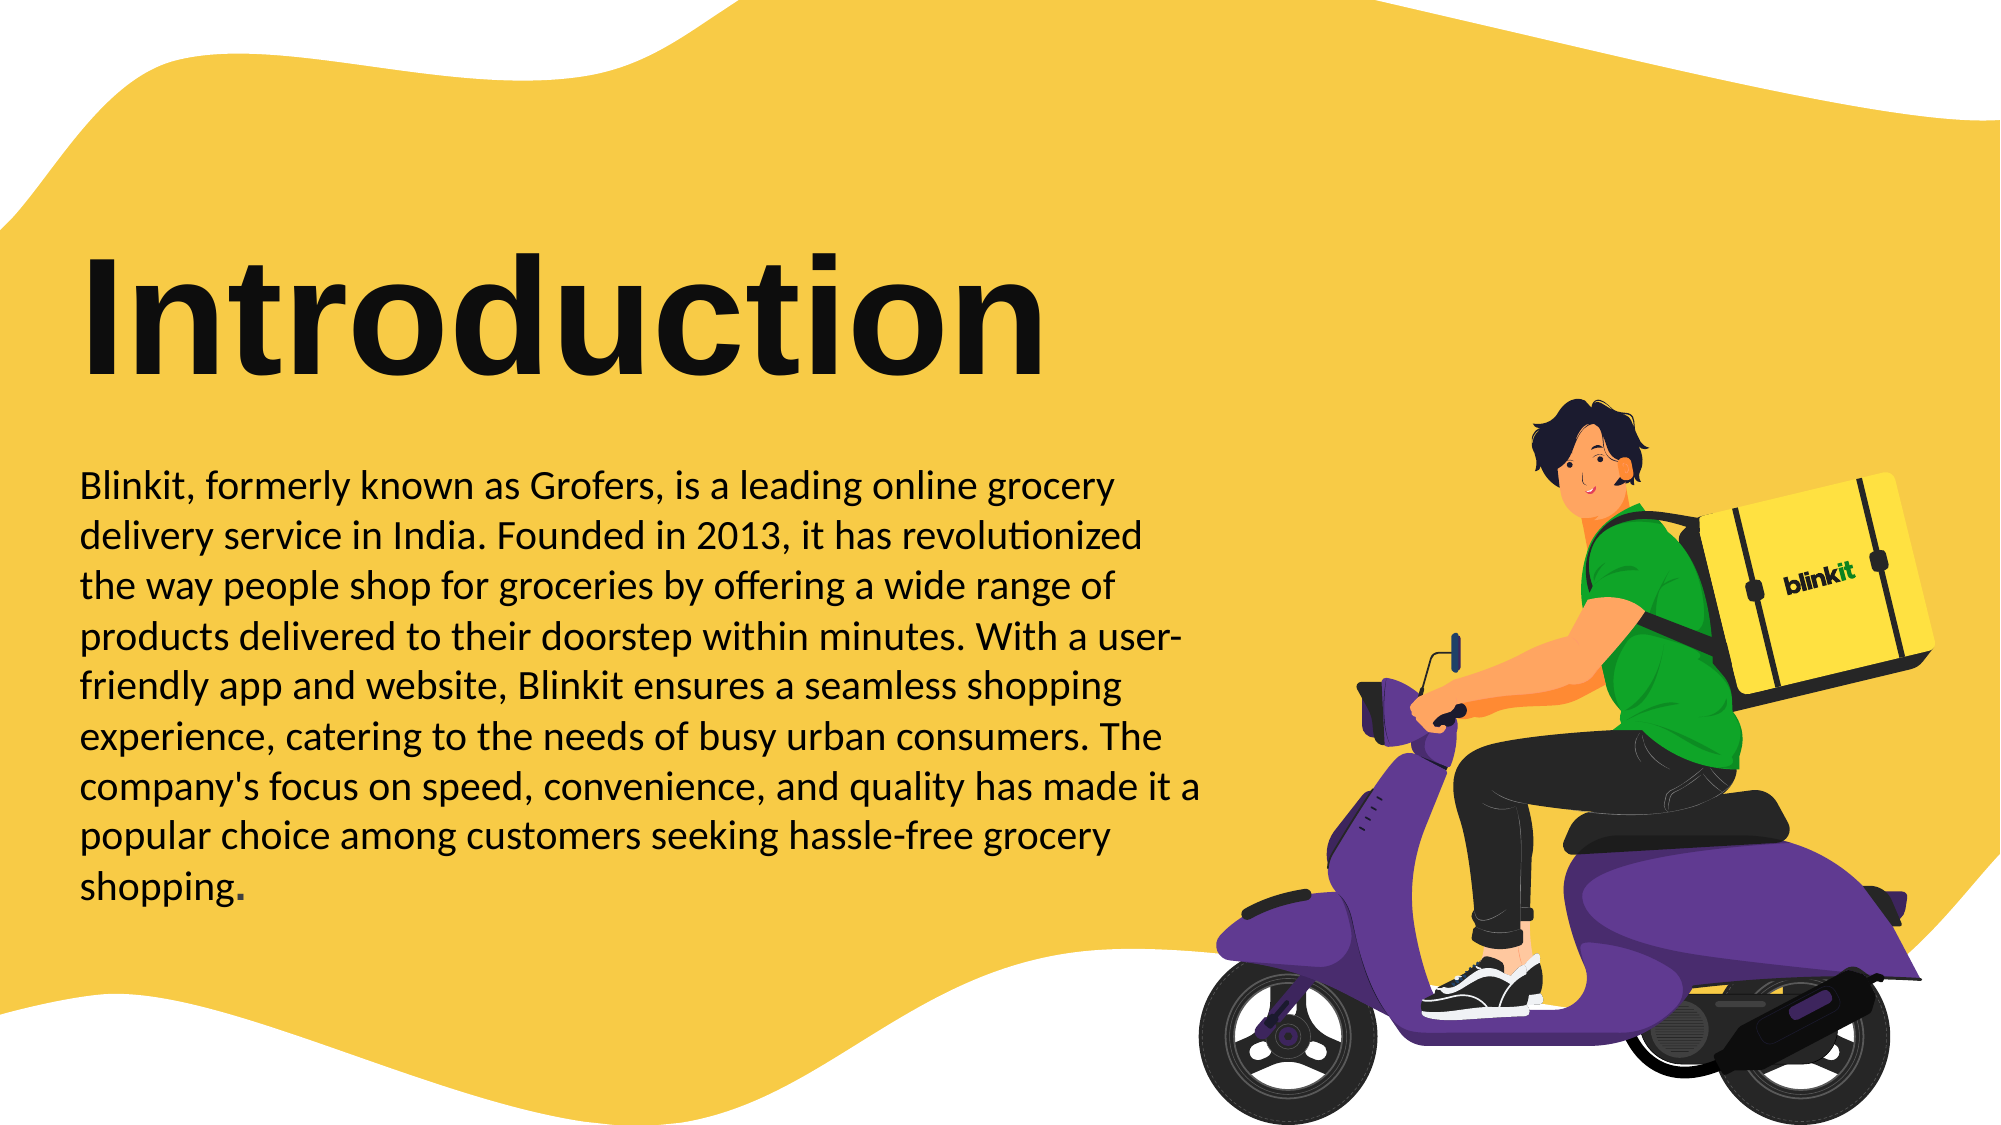

# Introduction

Blinkit, formerly known as Grofers, is a leading online grocery delivery service in India. Founded in 2013, it has revolutionized the way people shop for groceries by offering a wide range of products delivered to their doorstep within minutes. With a user-friendly app and website, Blinkit ensures a seamless shopping experience, catering to the needs of busy urban consumers. The company's focus on speed, convenience, and quality has made it a popular choice among customers seeking hassle-free grocery shopping.